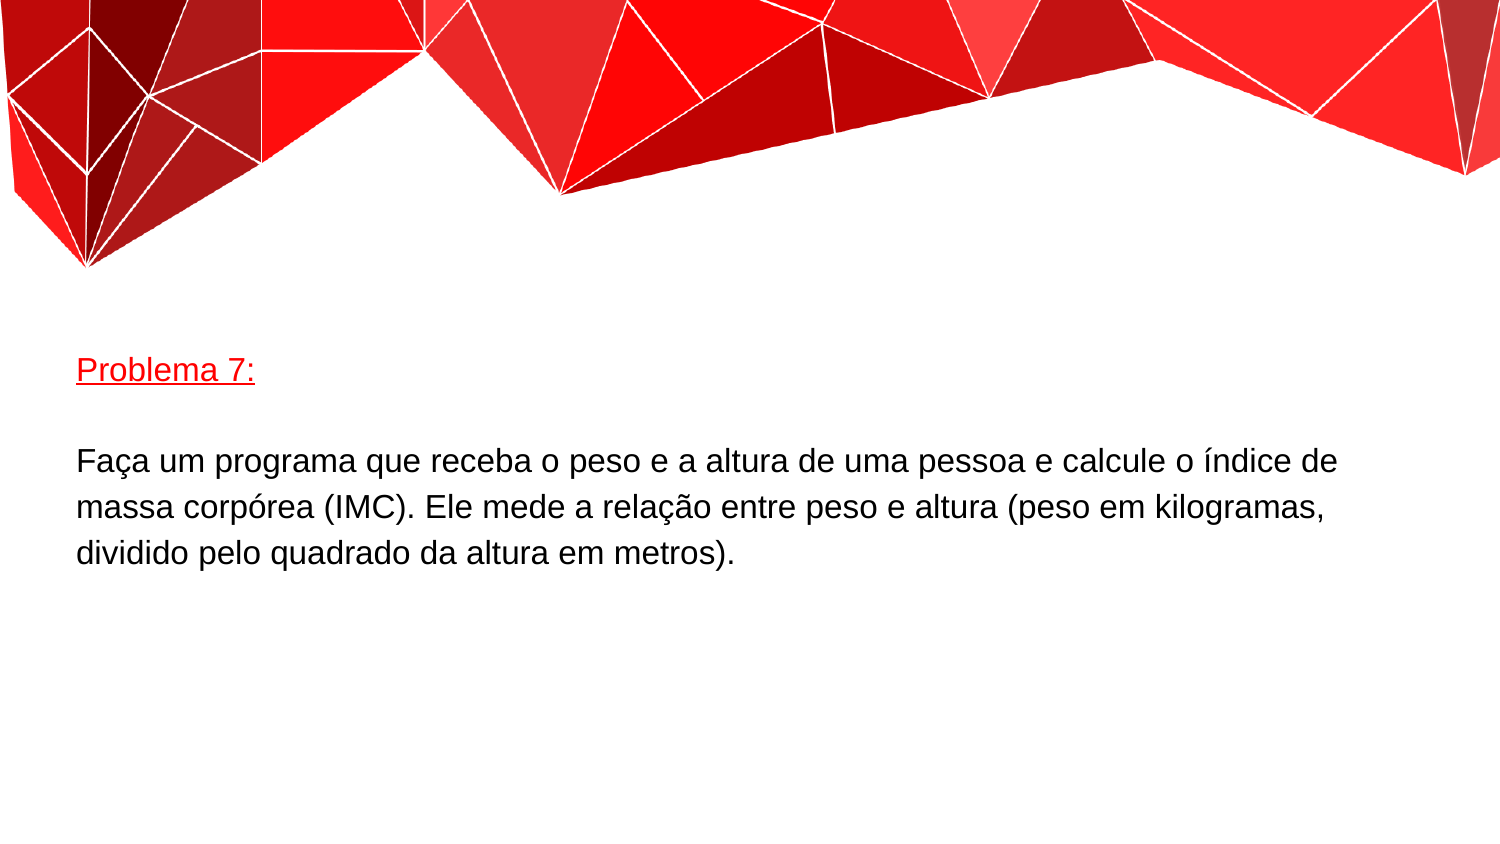

Problema 7:

Faça um programa que receba o peso e a altura de uma pessoa e calcule o índice de massa corpórea (IMC). Ele mede a relação entre peso e altura (peso em kilogramas, dividido pelo quadrado da altura em metros).